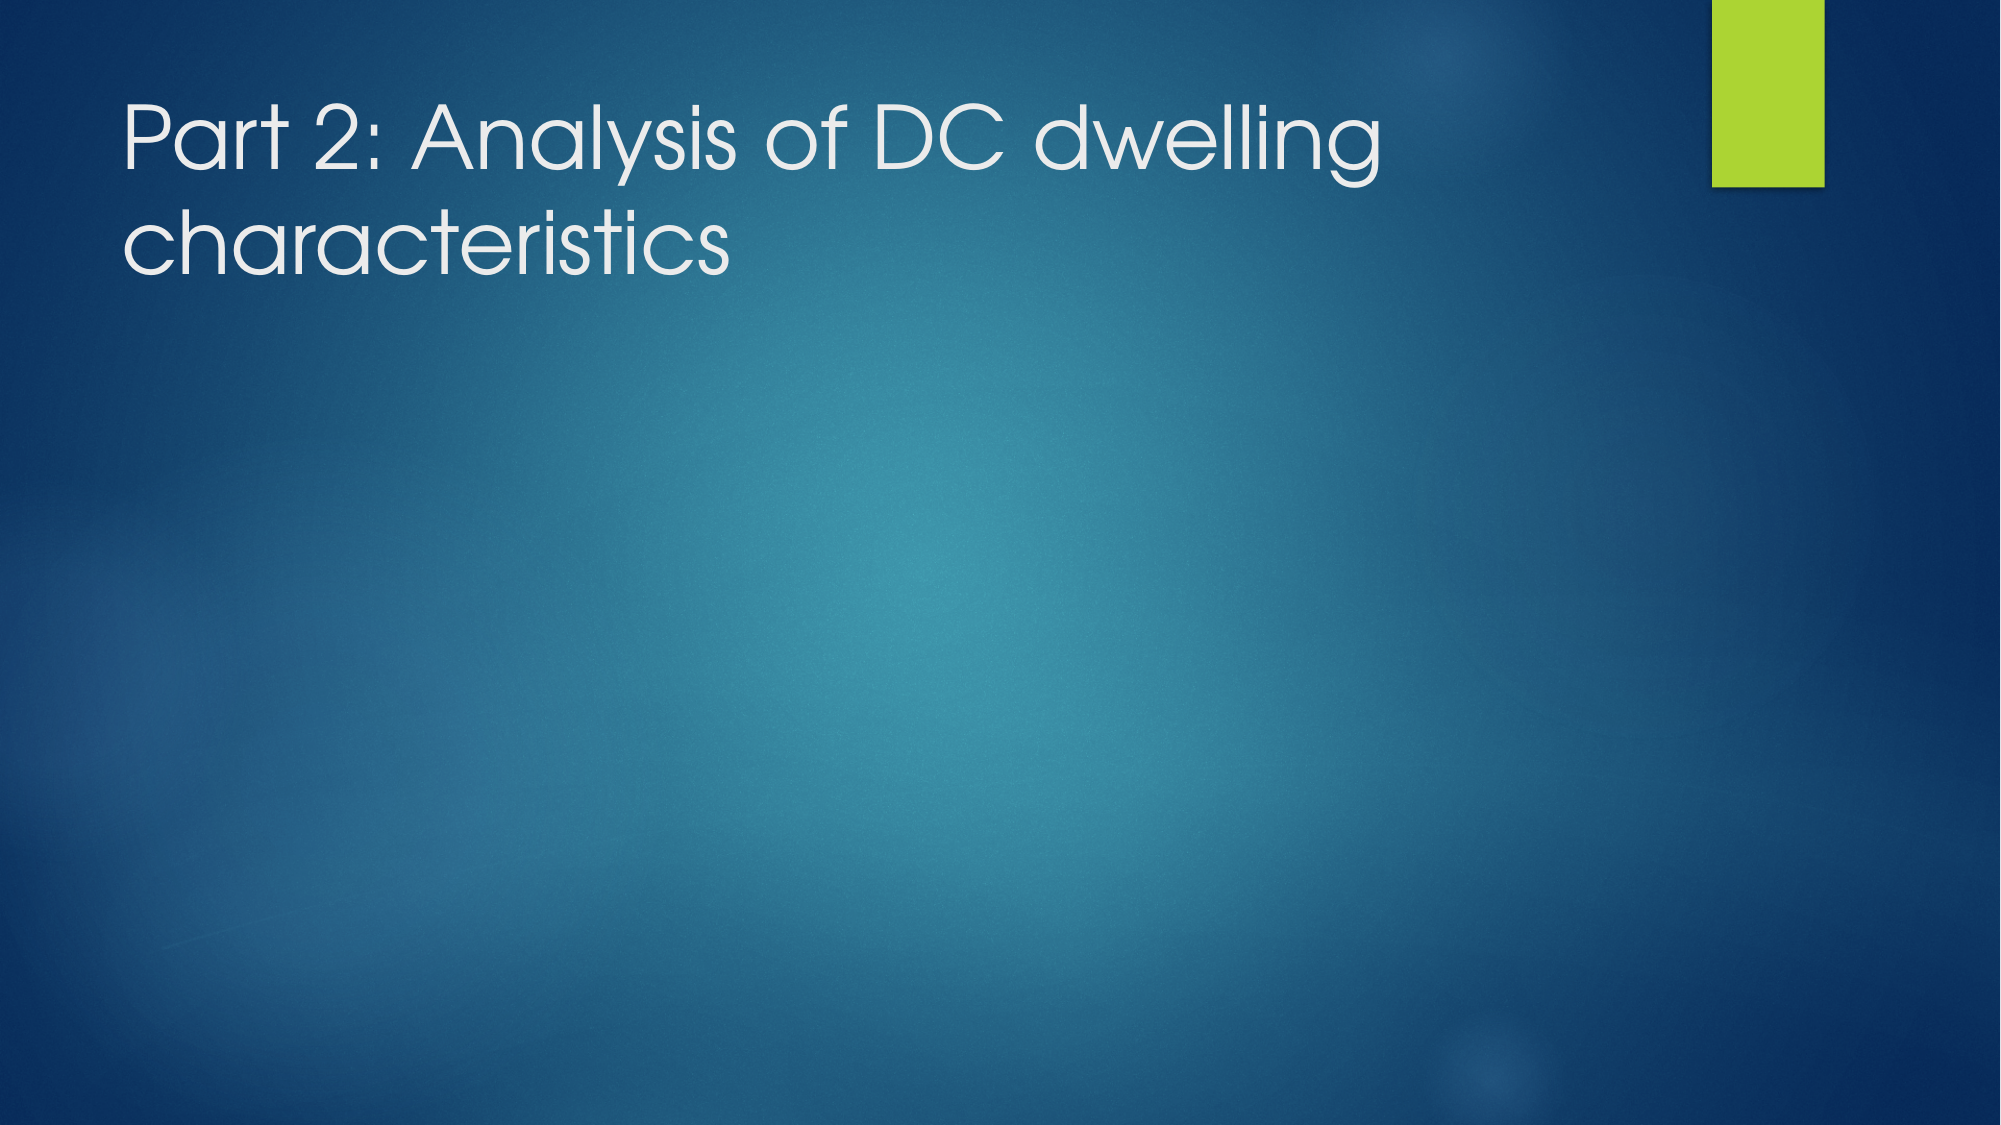

# Part 2: Analysis of DC dwelling characteristics